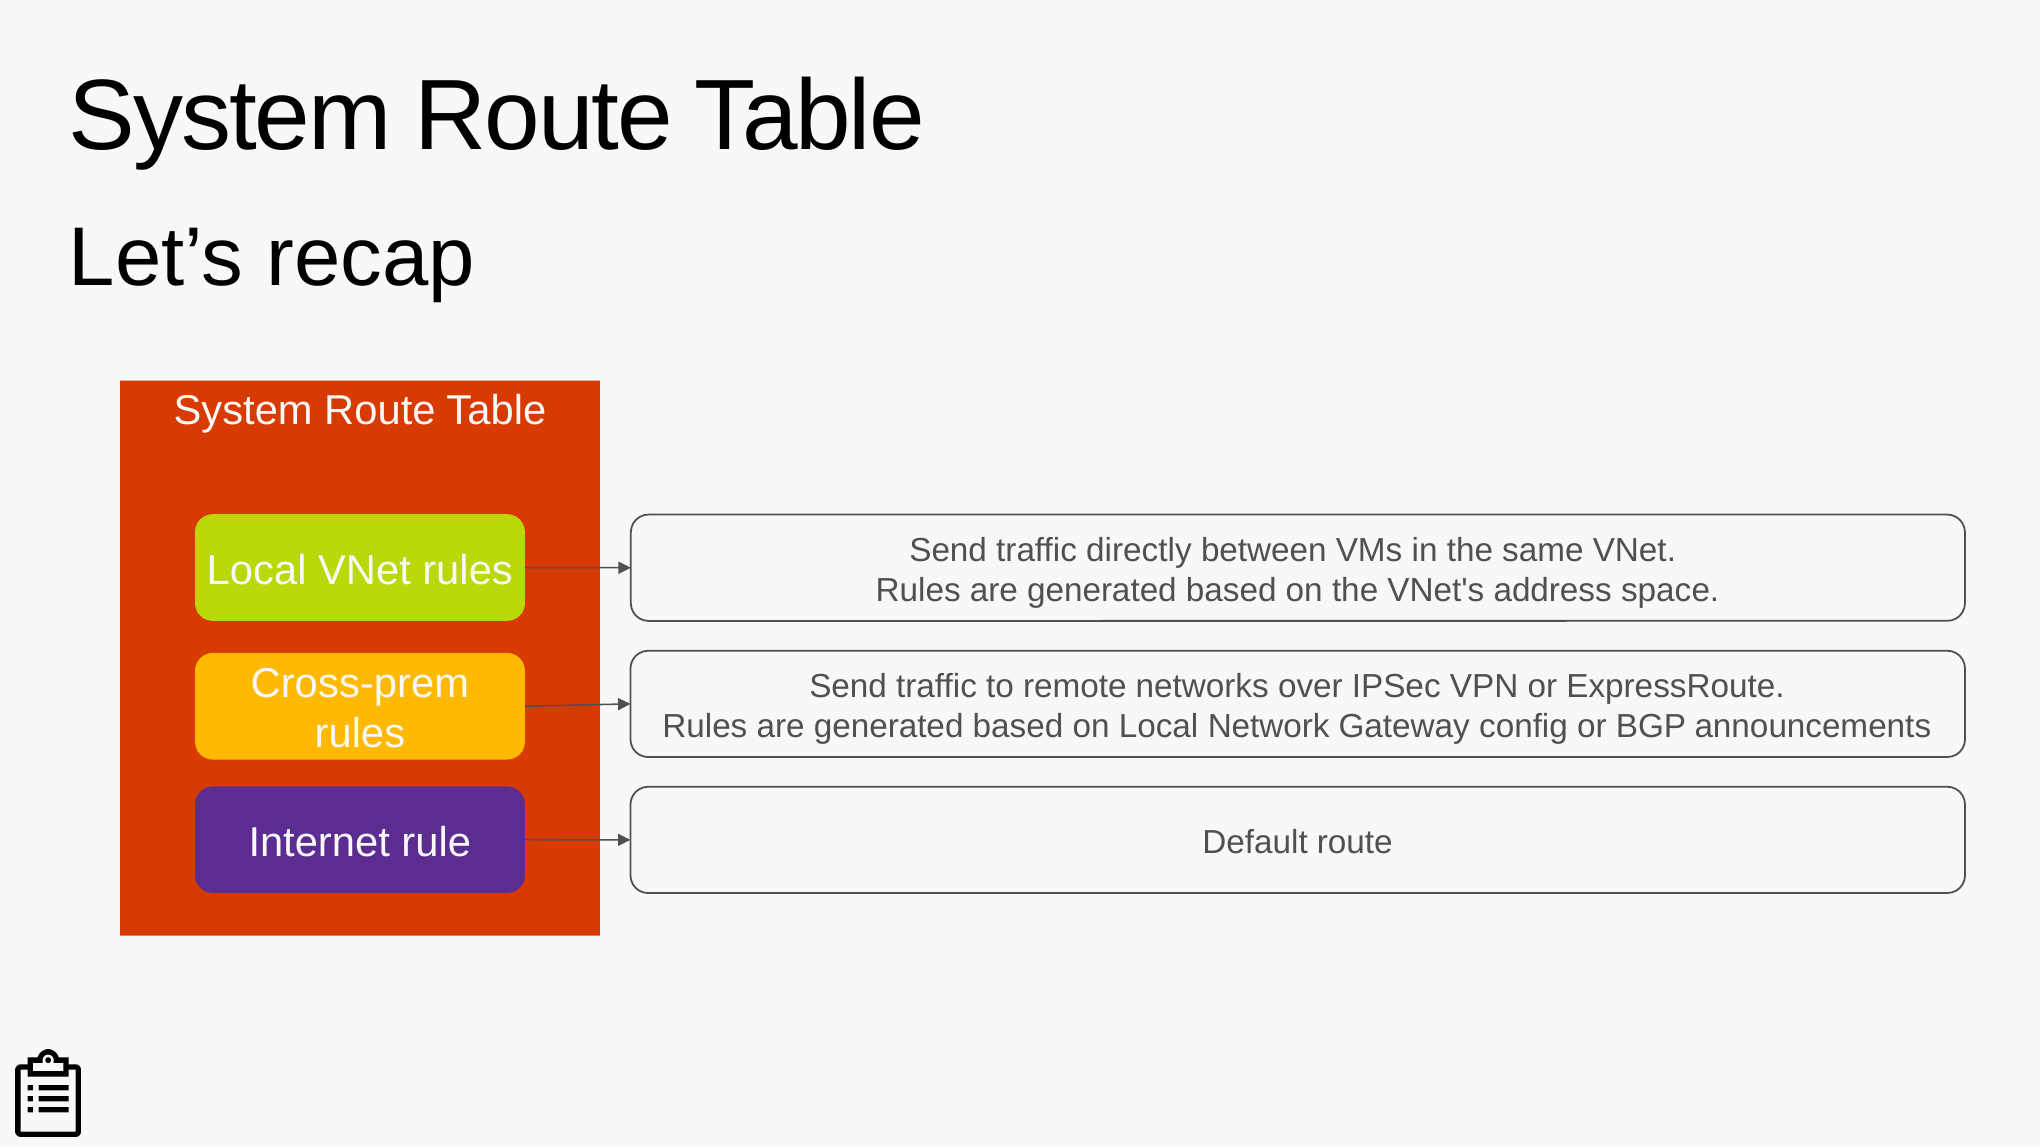

# System Route Table
Let’s recap

System Route Table

Local VNet rules
Cross-prem rules
Internet rule
Send traffic directly between VMs in the same VNet.
Rules are generated based on the VNet's address space.
Send traffic to remote networks over IPSec VPN or ExpressRoute.
Rules are generated based on Local Network Gateway config or BGP announcements
Default route